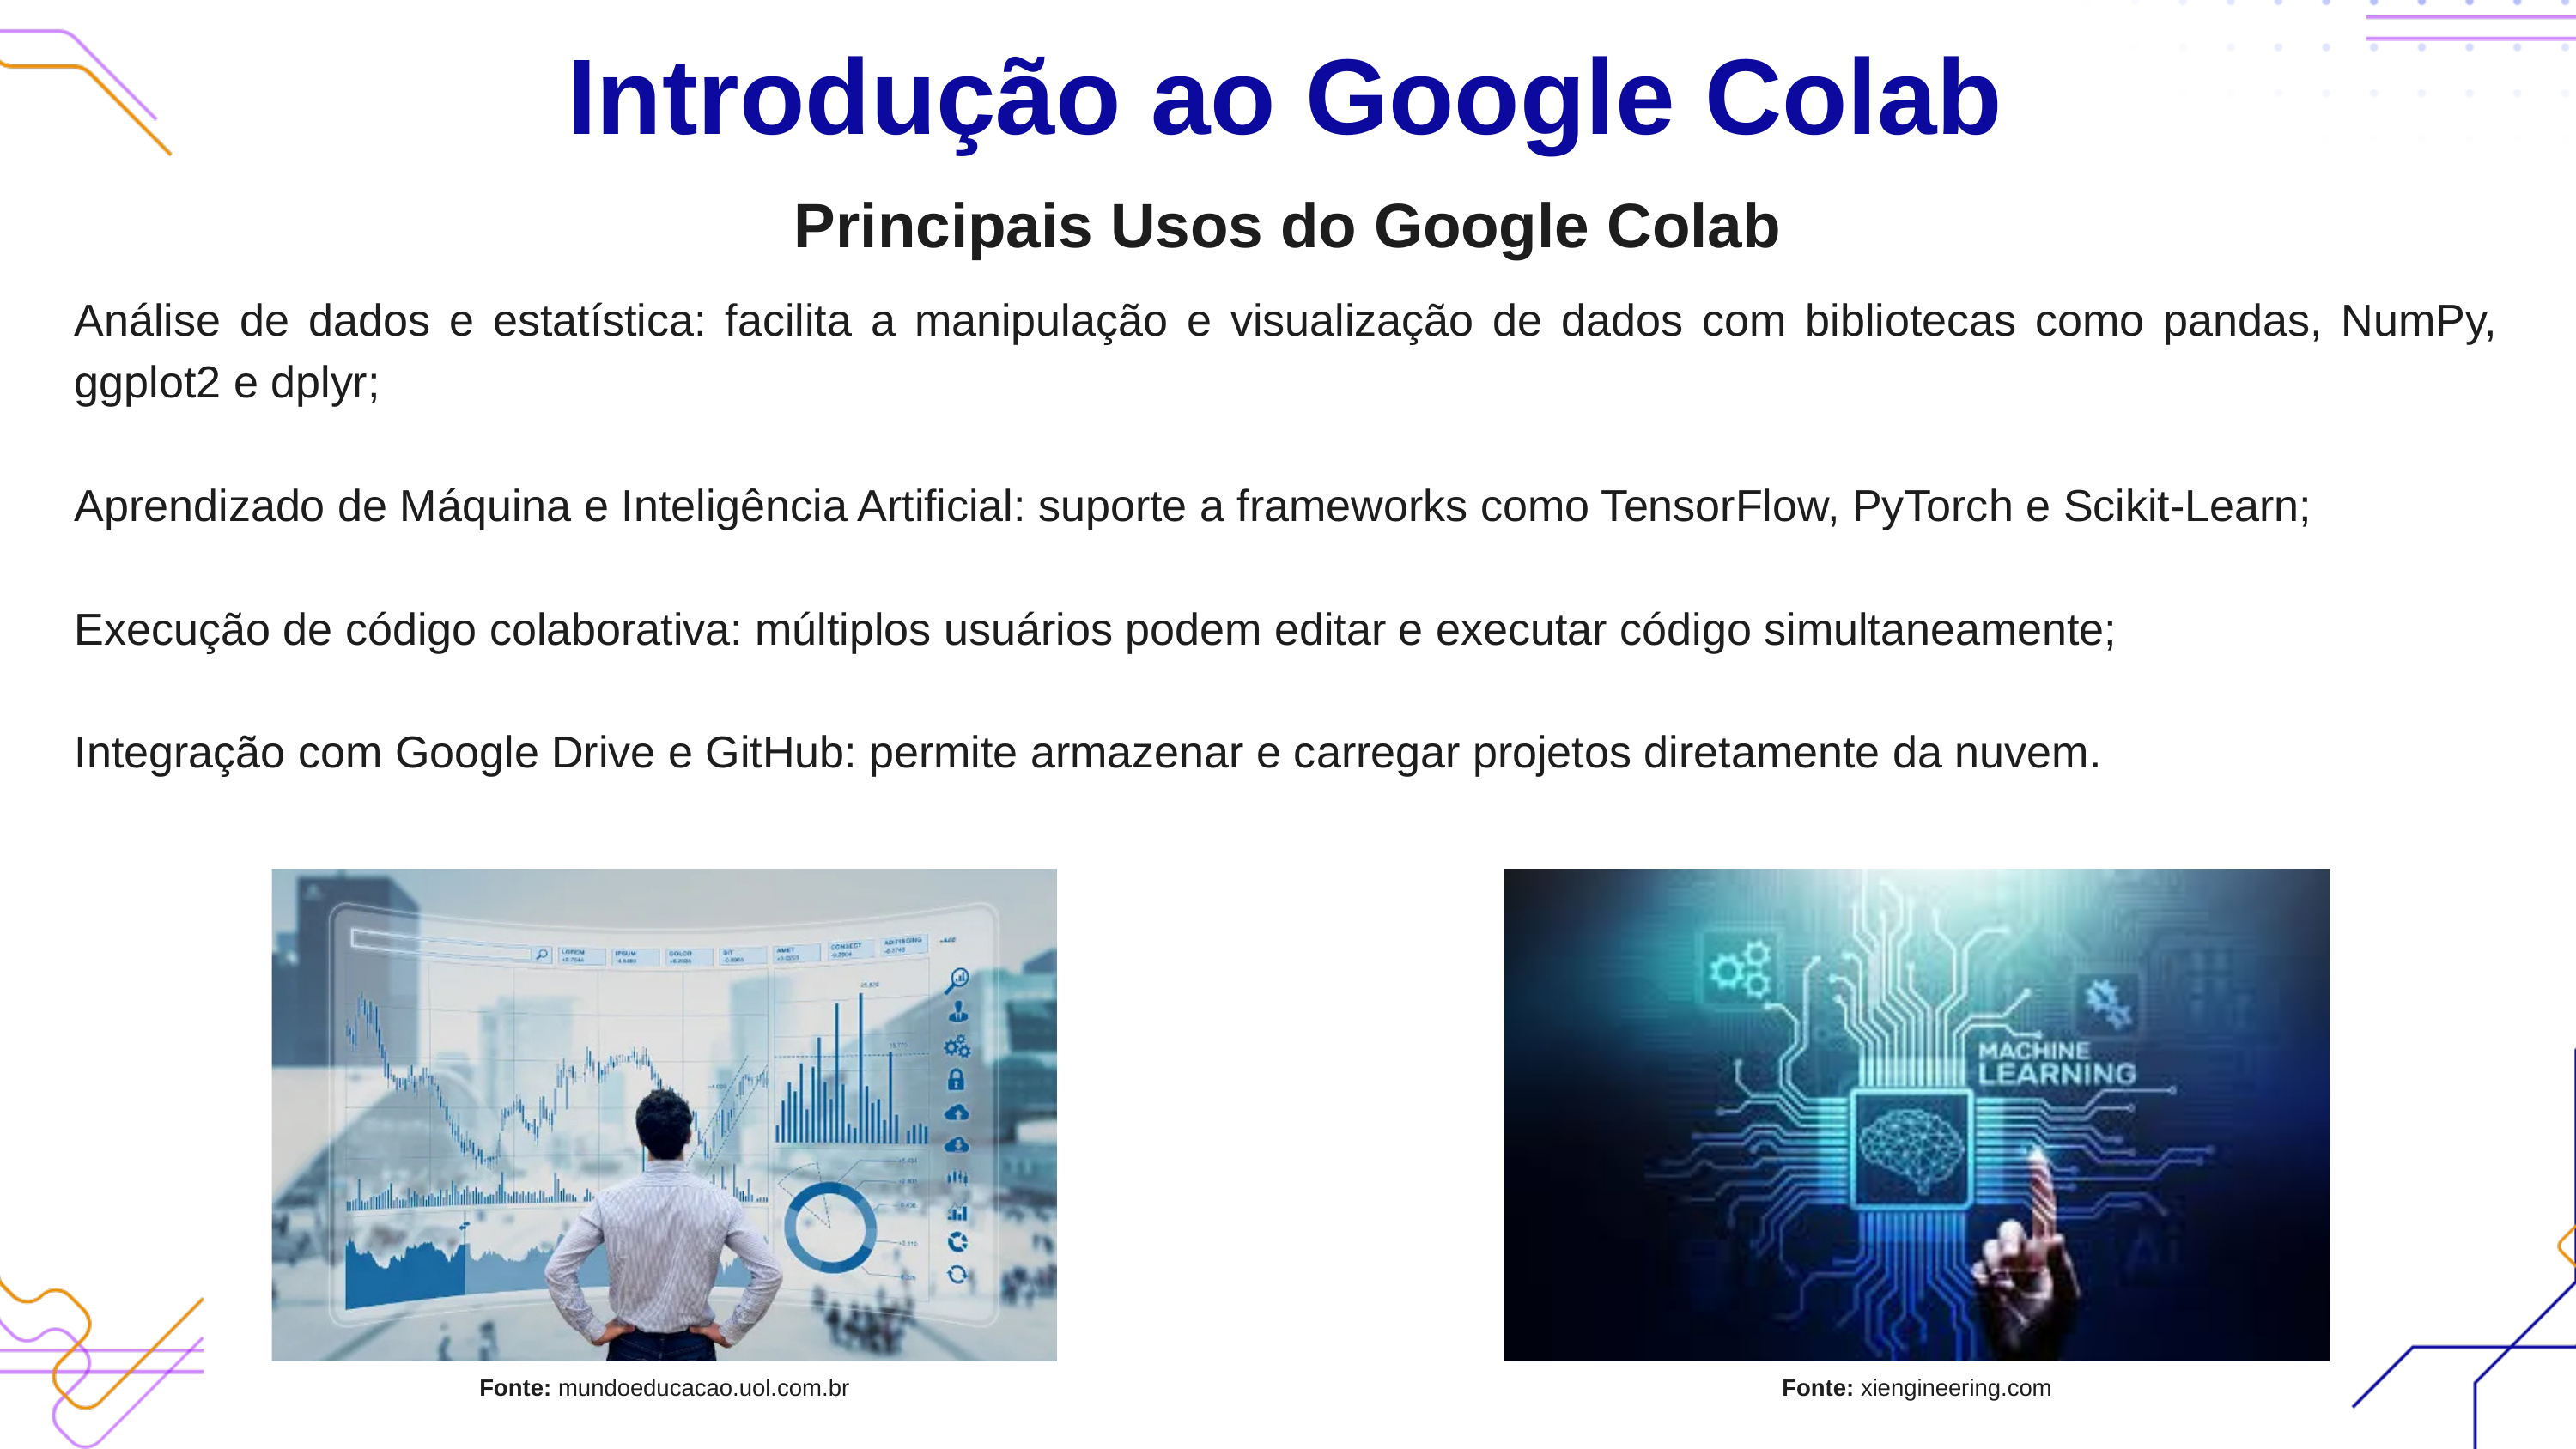

Introdução ao Google Colab
Principais Usos do Google Colab
Análise de dados e estatística: facilita a manipulação e visualização de dados com bibliotecas como pandas, NumPy, ggplot2 e dplyr;

Aprendizado de Máquina e Inteligência Artificial: suporte a frameworks como TensorFlow, PyTorch e Scikit-Learn;

Execução de código colaborativa: múltiplos usuários podem editar e executar código simultaneamente;

Integração com Google Drive e GitHub: permite armazenar e carregar projetos diretamente da nuvem.

Fonte: mundoeducacao.uol.com.br
Fonte: xiengineering.com